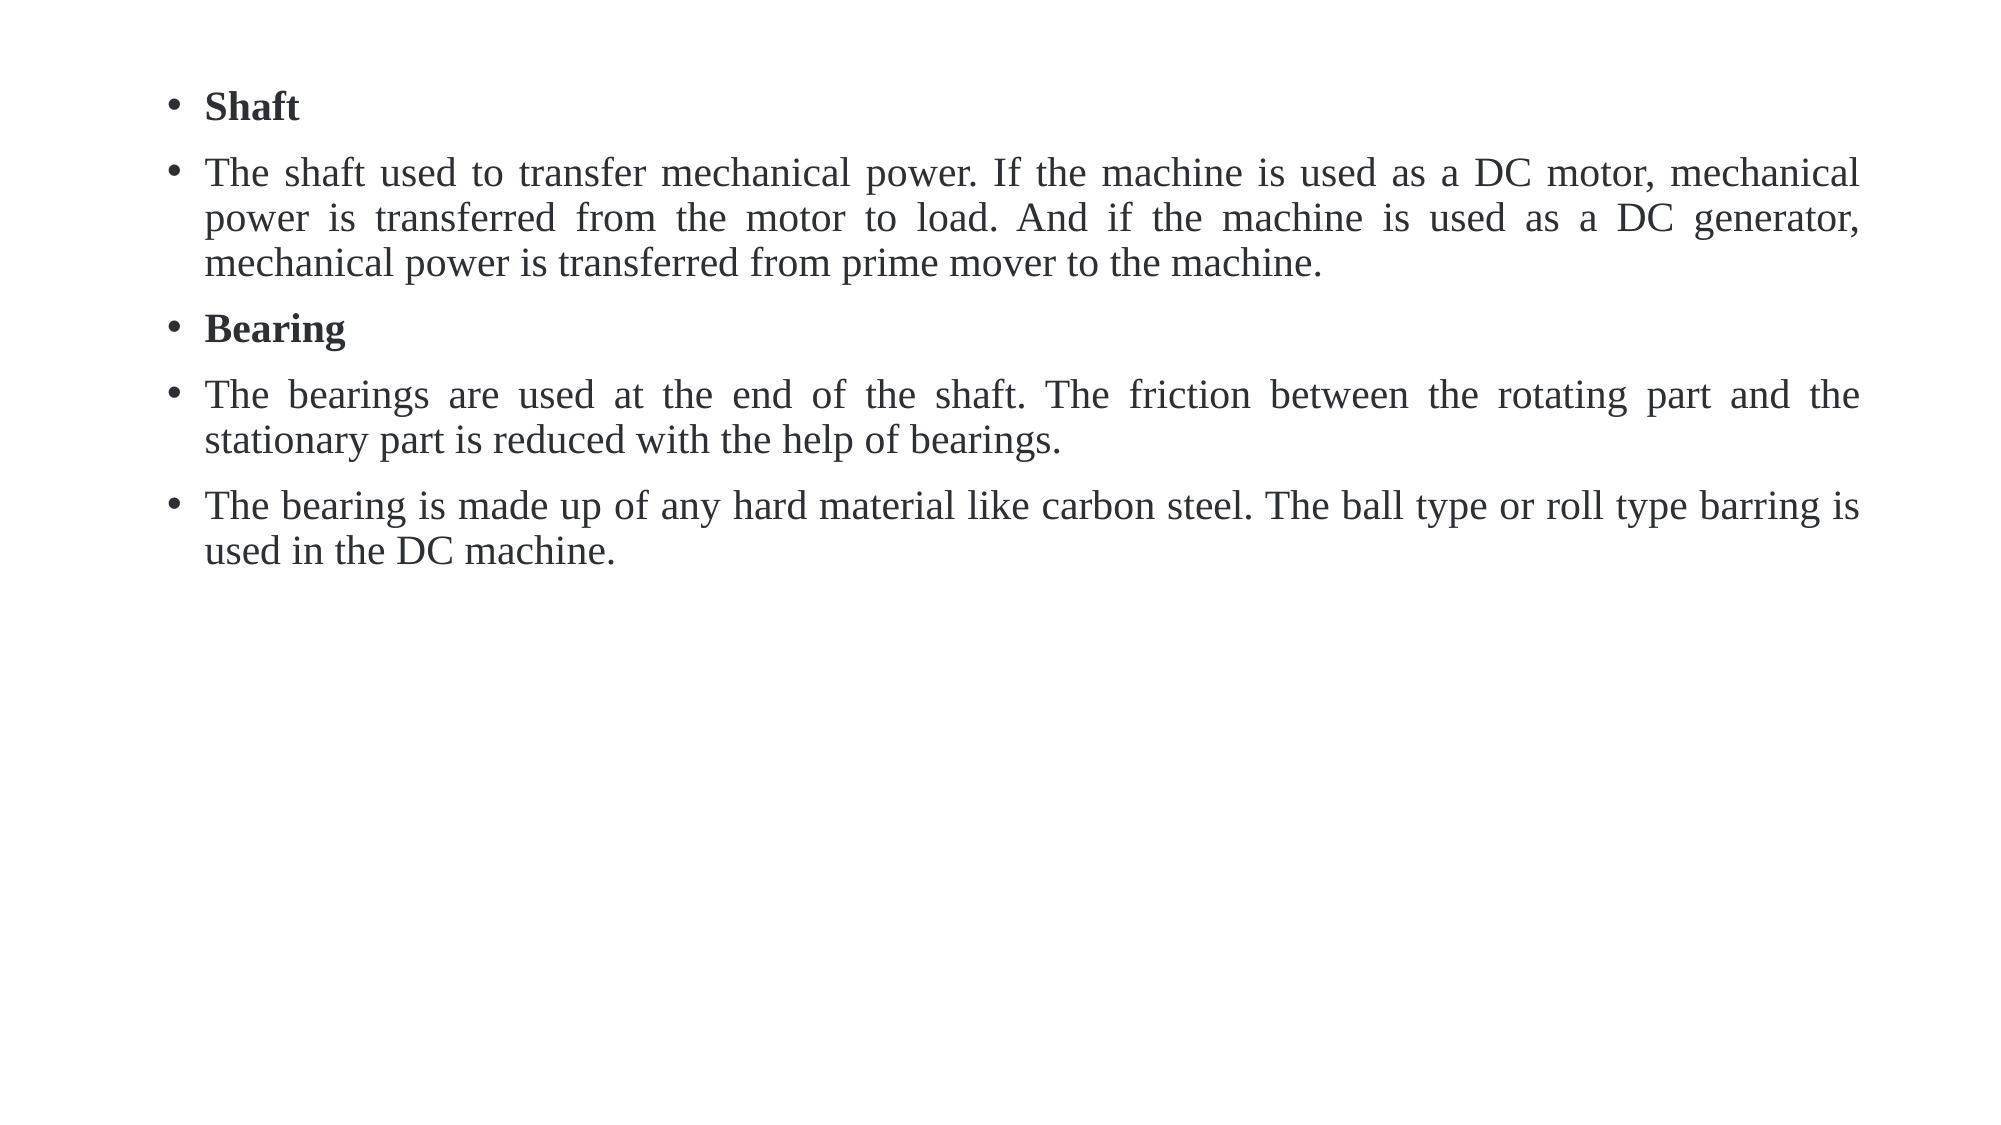

Shaft
The shaft used to transfer mechanical power. If the machine is used as a DC motor, mechanical power is transferred from the motor to load. And if the machine is used as a DC generator, mechanical power is transferred from prime mover to the machine.
Bearing
The bearings are used at the end of the shaft. The friction between the rotating part and the stationary part is reduced with the help of bearings.
The bearing is made up of any hard material like carbon steel. The ball type or roll type barring is used in the DC machine.